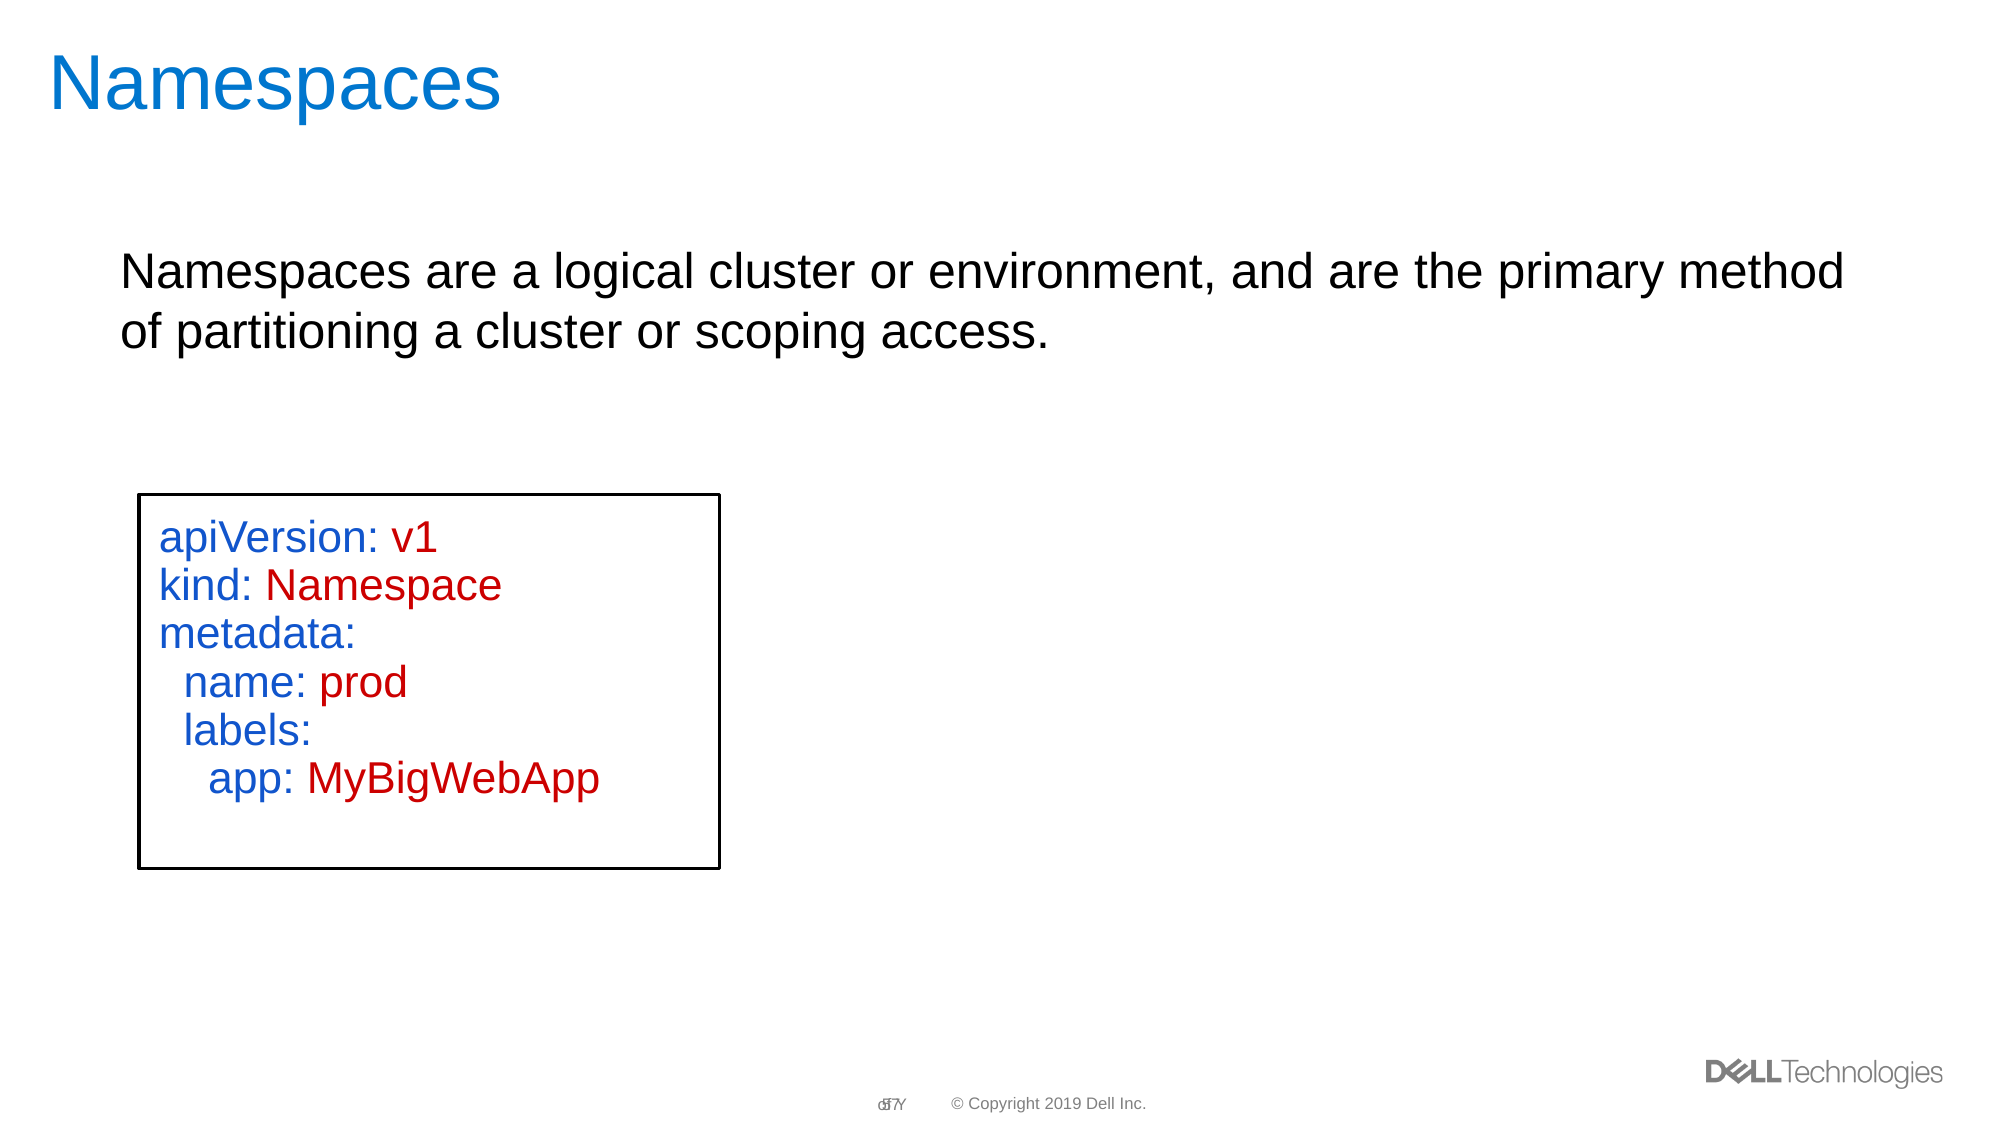

# Namespaces
Namespaces are a logical cluster or environment, and are the primary method of partitioning a cluster or scoping access.

apiVersion: v1
kind: Namespace
metadata:
  name: prod
  labels:
    app: MyBigWebApp